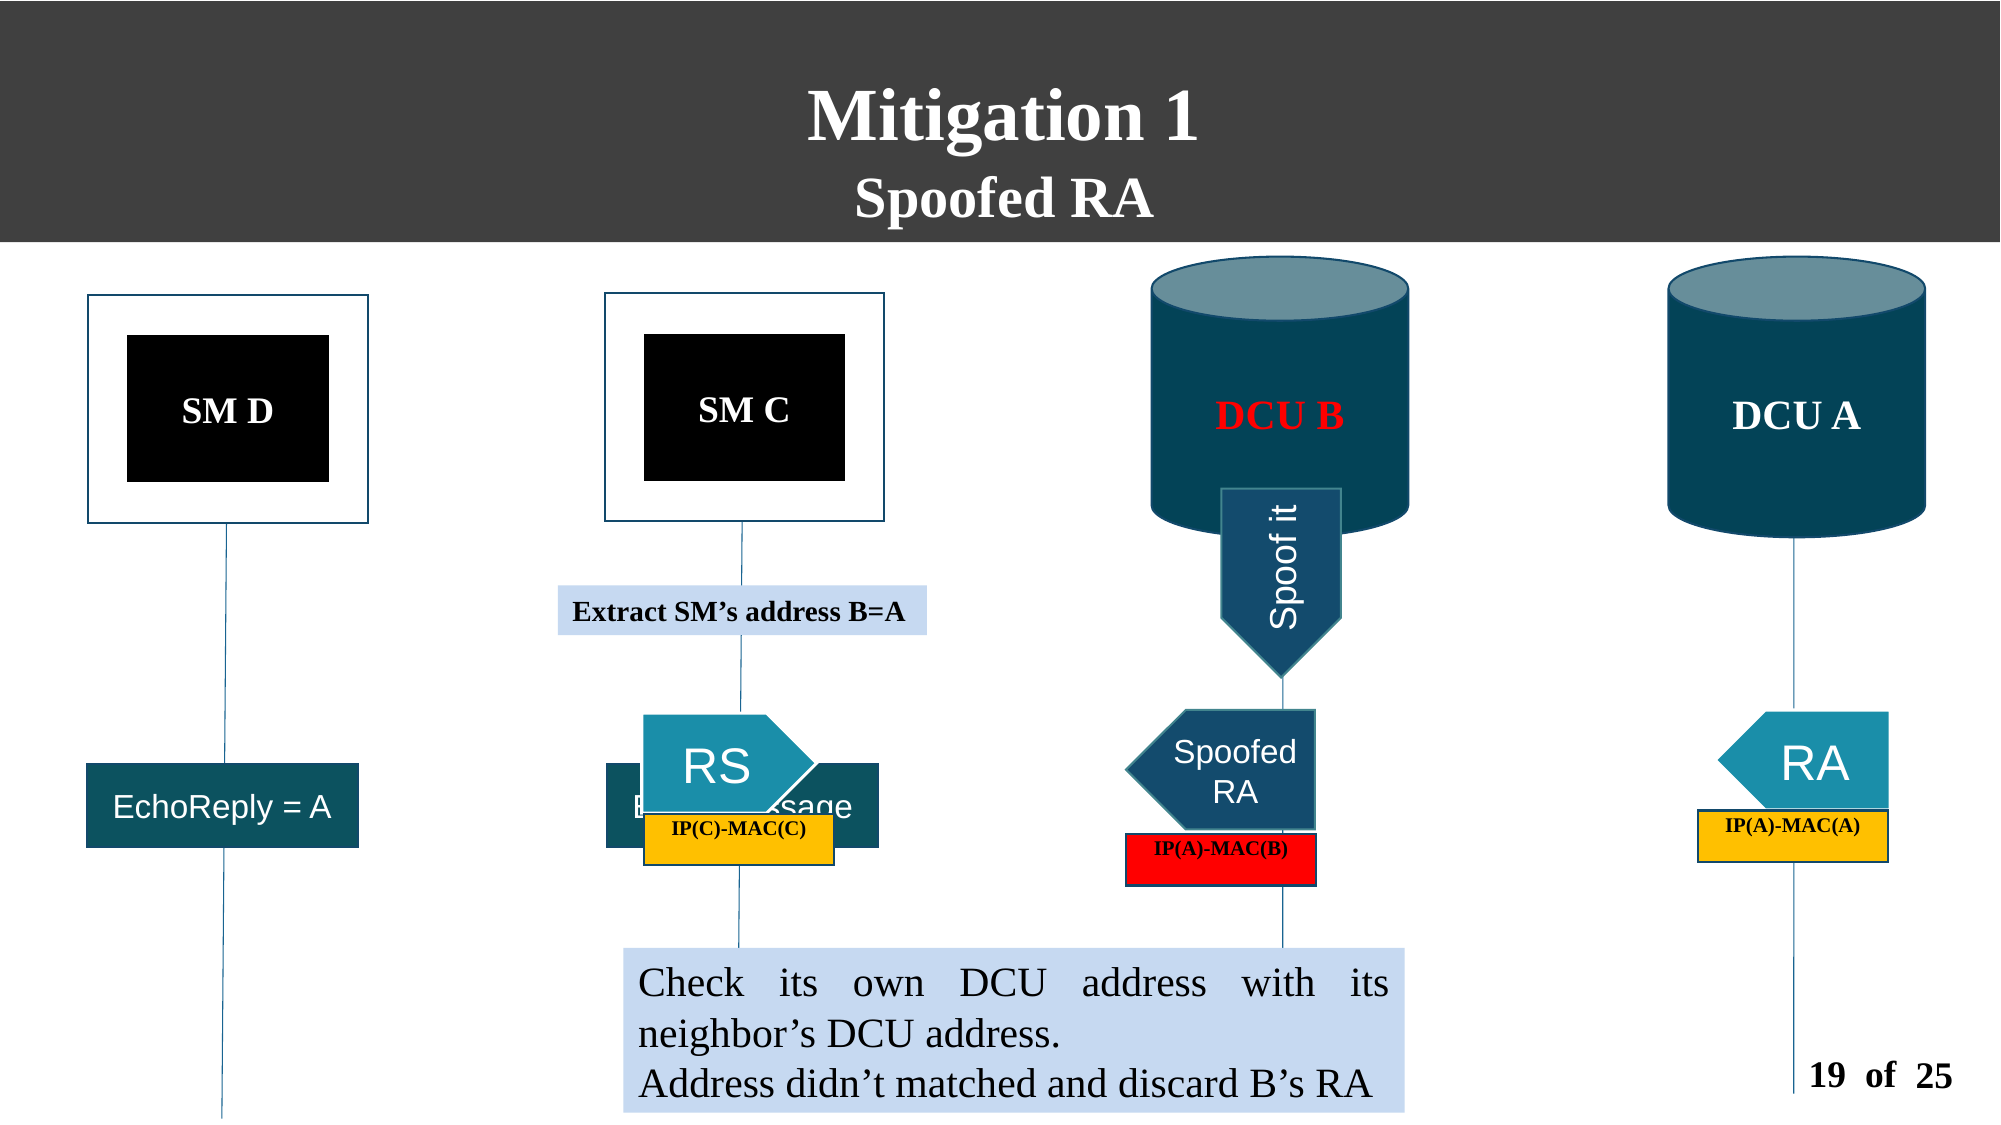

Mitigation 1
Spoofed RA
DCU B
DCU A

SM C

SM D
Spoof it
Extract SM’s address B=A
Spoofed RA
IP(A)-MAC(B)

RA
IP(A)-MAC(A)

RS
IP(C)-MAC(C)

EchoReply = A
Echo Message
Check its own DCU address with its neighbor’s DCU address.
Address didn’t matched and discard B’s RA
19  of
25